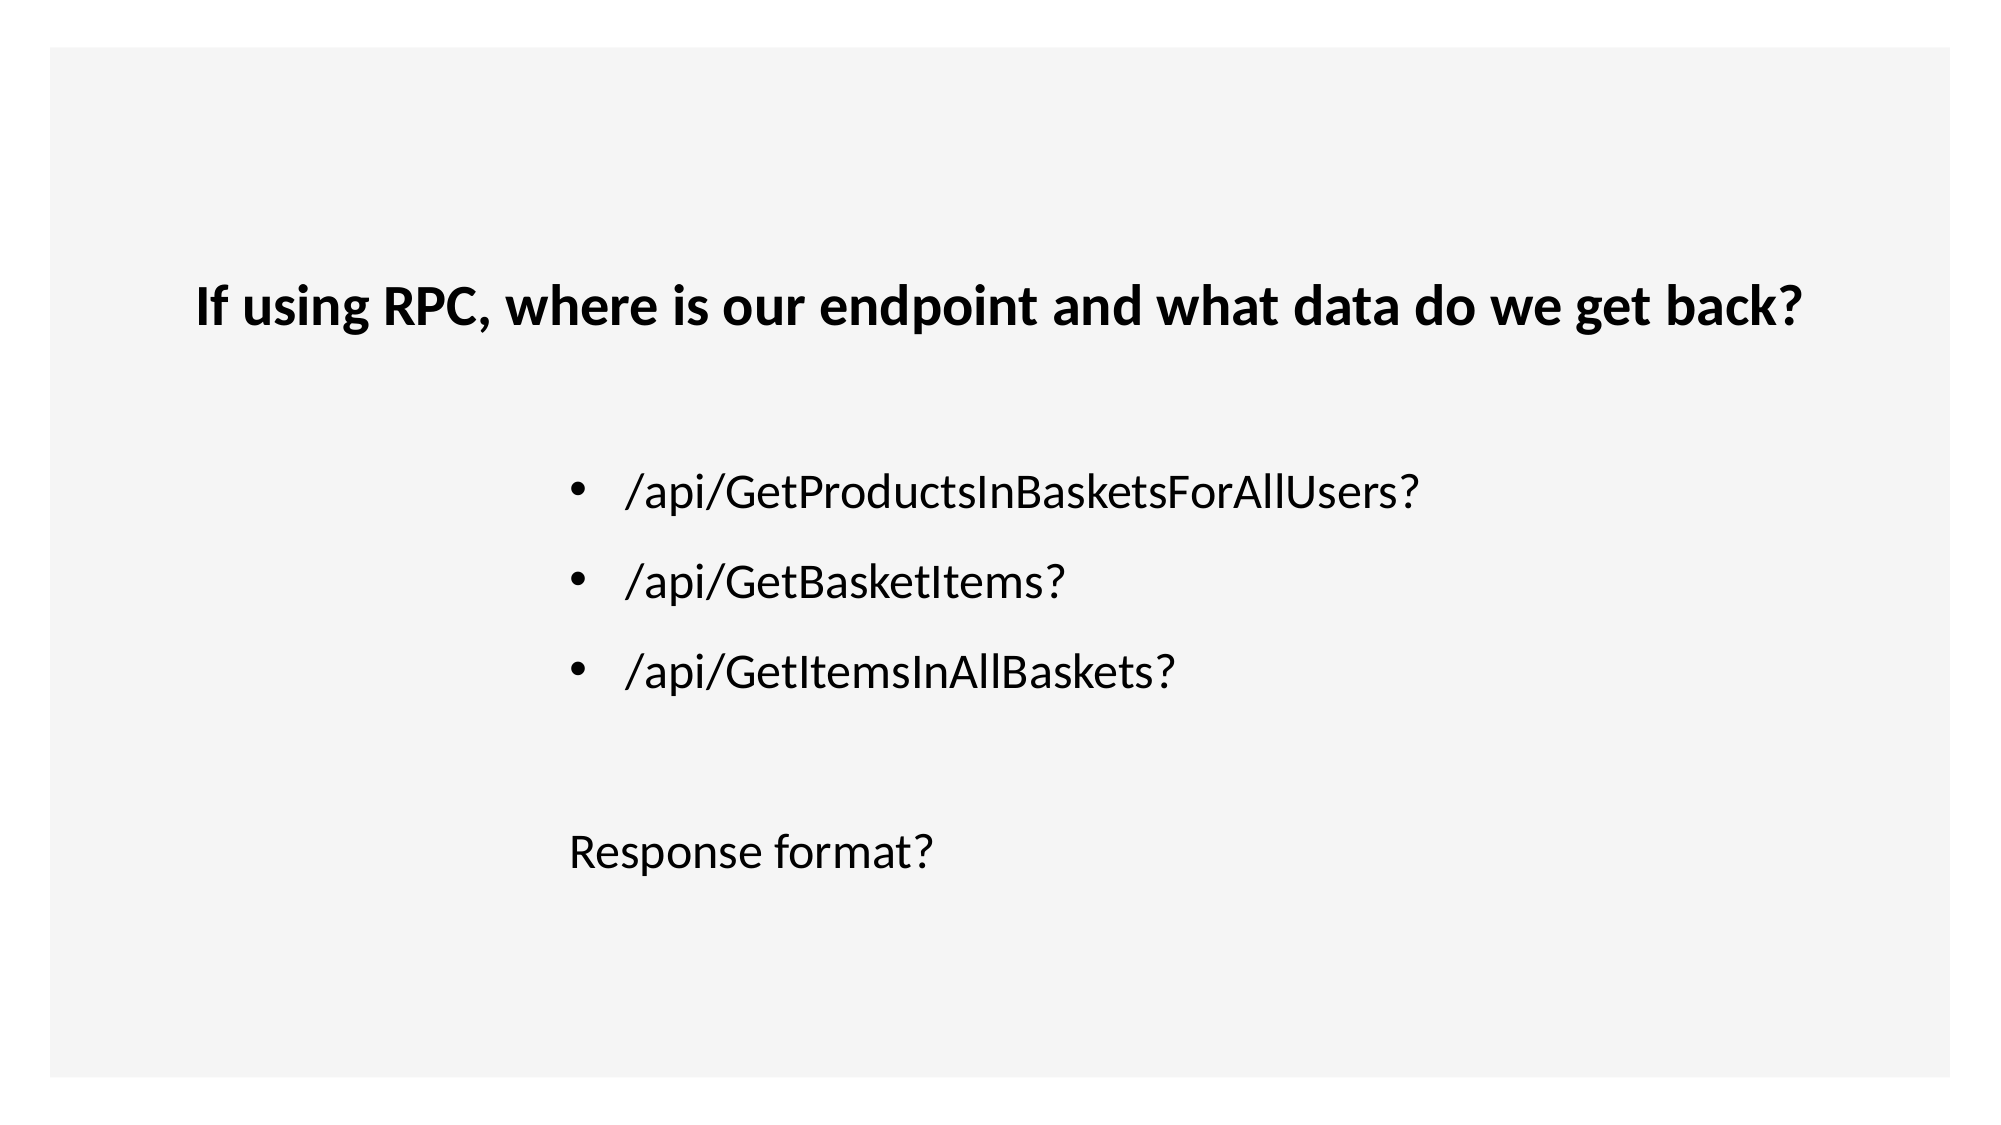

If using RPC, where is our endpoint and what data do we get back?
/api/GetProductsInBasketsForAllUsers?
/api/GetBasketItems?
/api/GetItemsInAllBaskets?

Response format?